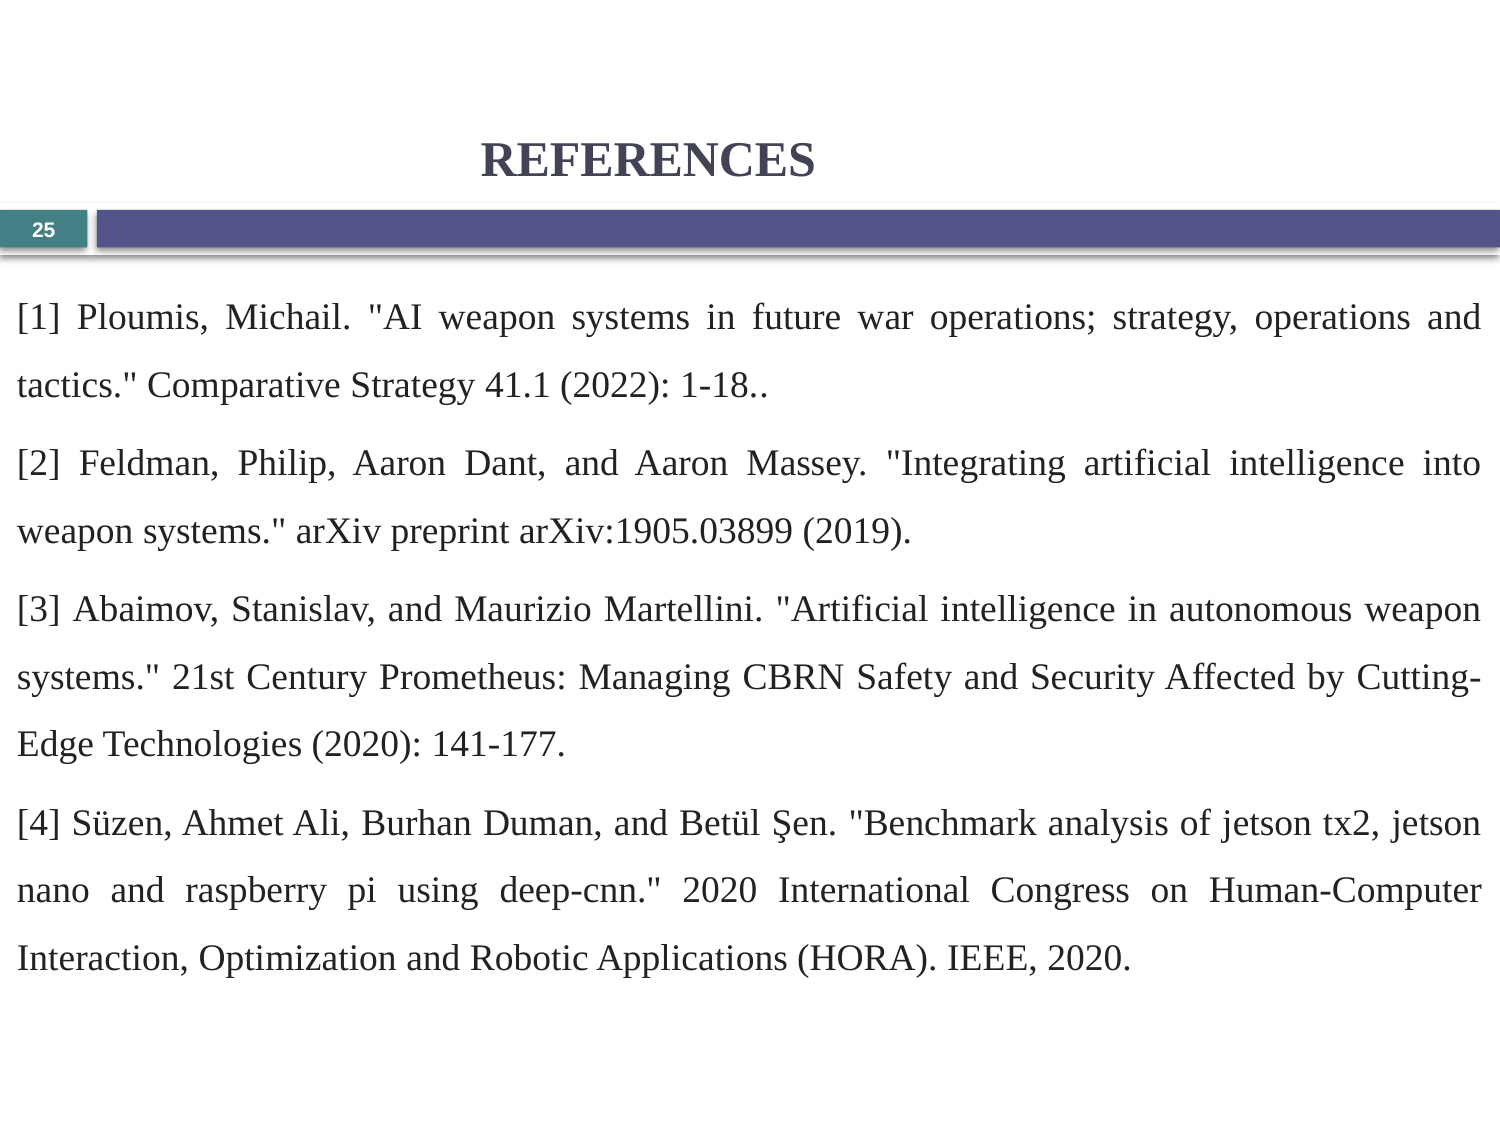

# REFERENCES
25
[1] Ploumis, Michail. "AI weapon systems in future war operations; strategy, operations and tactics." Comparative Strategy 41.1 (2022): 1-18..
[2] Feldman, Philip, Aaron Dant, and Aaron Massey. "Integrating artificial intelligence into weapon systems." arXiv preprint arXiv:1905.03899 (2019).
[3] Abaimov, Stanislav, and Maurizio Martellini. "Artificial intelligence in autonomous weapon systems." 21st Century Prometheus: Managing CBRN Safety and Security Affected by Cutting-Edge Technologies (2020): 141-177.
[4] Süzen, Ahmet Ali, Burhan Duman, and Betül Şen. "Benchmark analysis of jetson tx2, jetson nano and raspberry pi using deep-cnn." 2020 International Congress on Human-Computer Interaction, Optimization and Robotic Applications (HORA). IEEE, 2020.